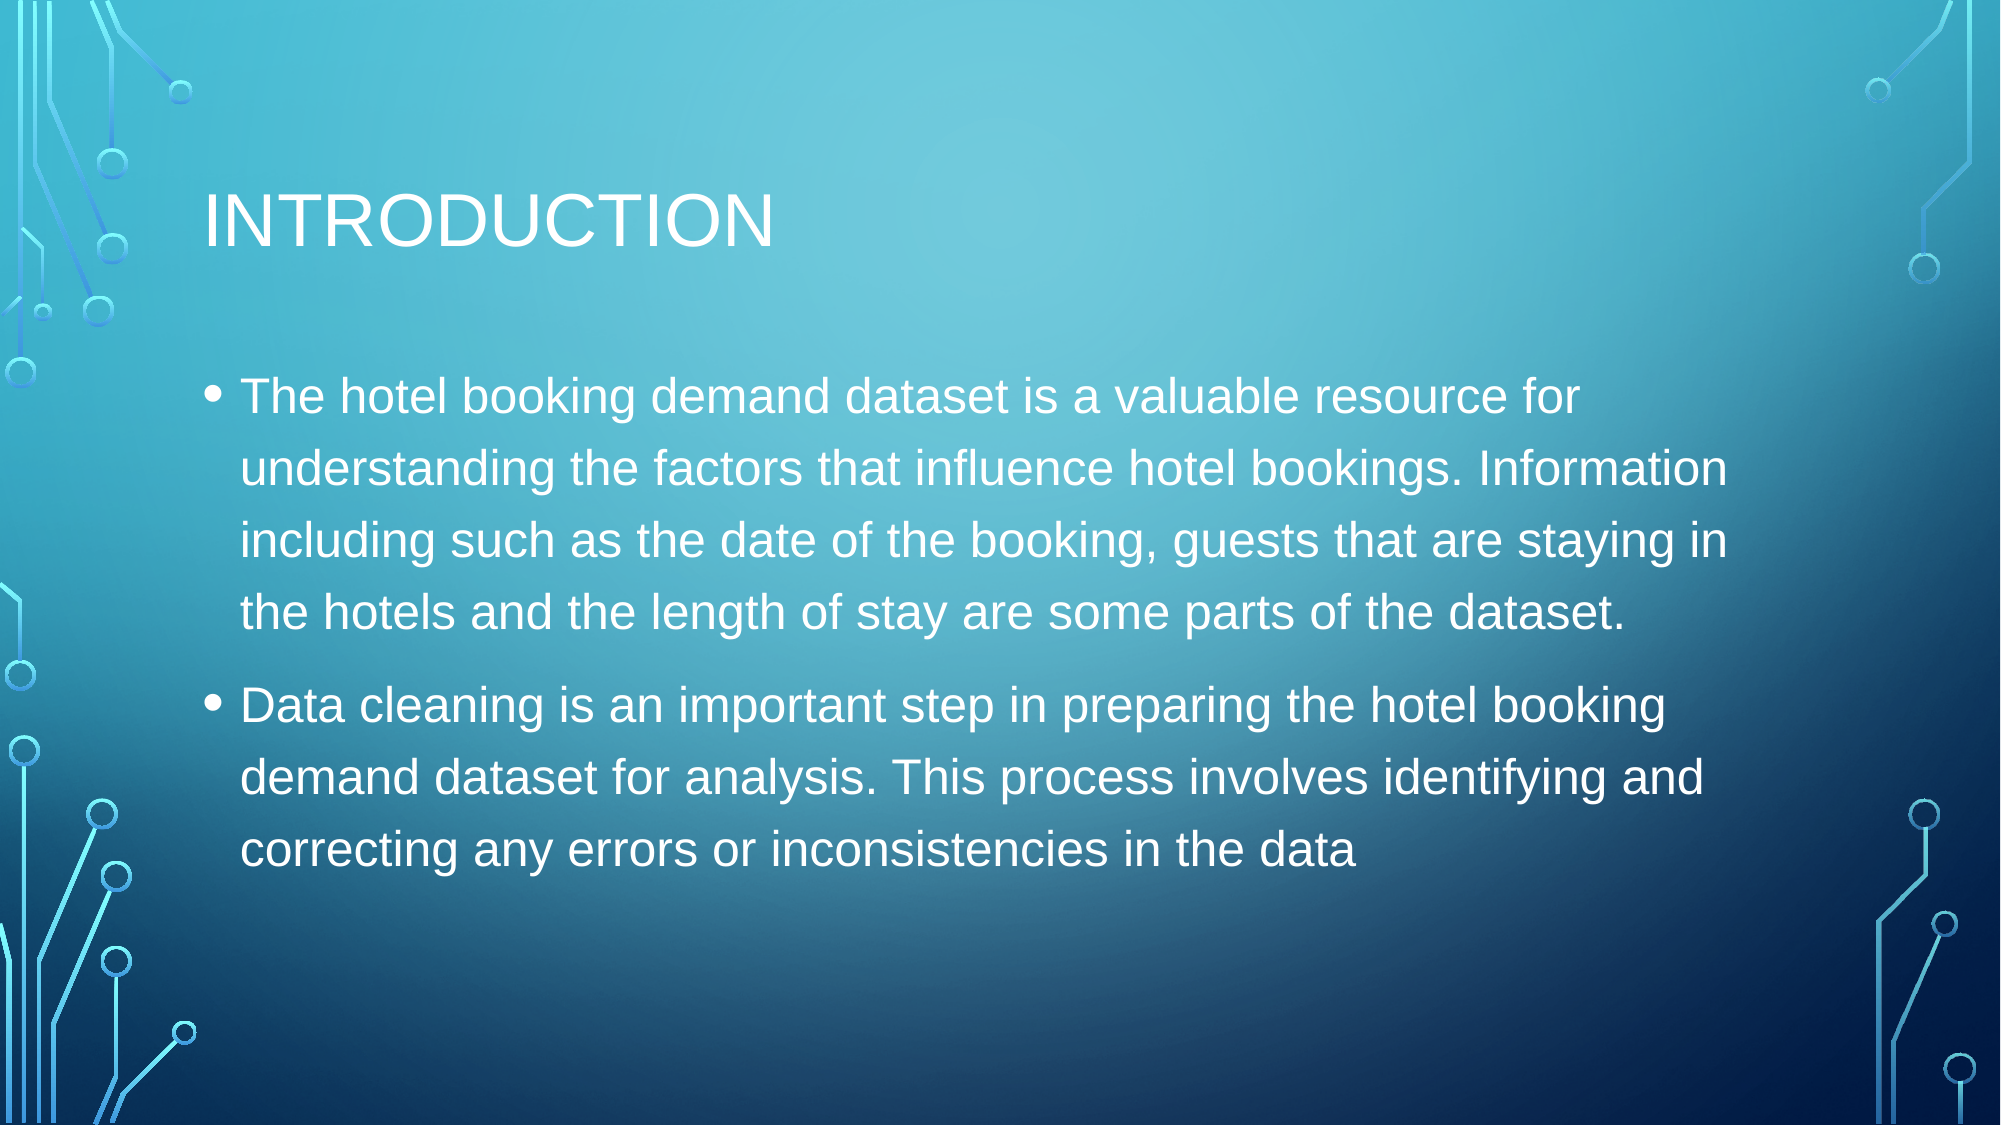

# Introduction
The hotel booking demand dataset is a valuable resource for understanding the factors that influence hotel bookings. Information including such as the date of the booking, guests that are staying in the hotels and the length of stay are some parts of the dataset.
Data cleaning is an important step in preparing the hotel booking demand dataset for analysis. This process involves identifying and correcting any errors or inconsistencies in the data